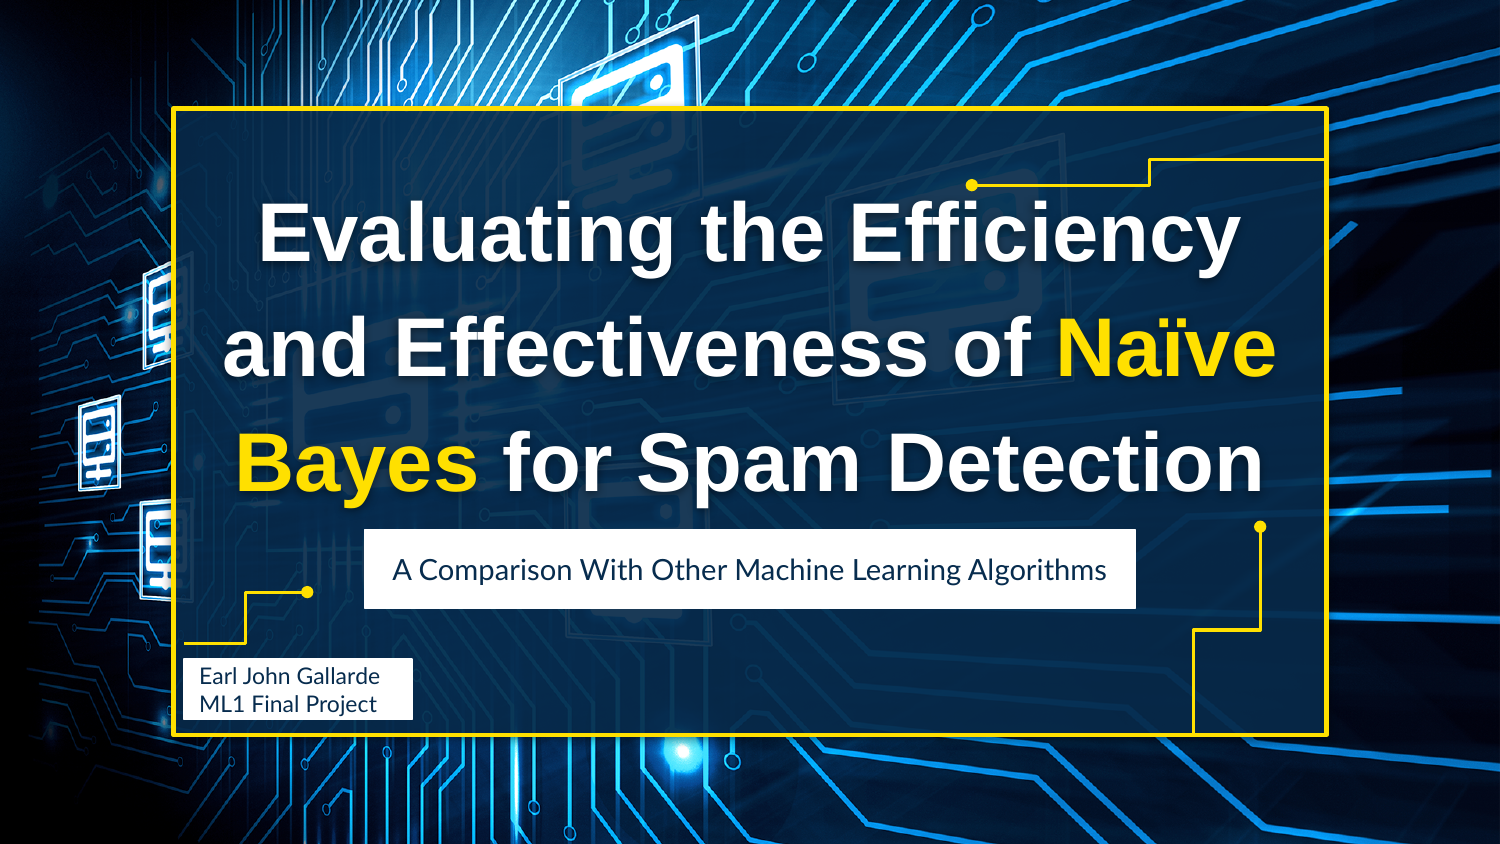

# Evaluating the Efficiency and Effectiveness of Naïve Bayes for Spam Detection
A Comparison With Other Machine Learning Algorithms
Earl John Gallarde
ML1 Final Project